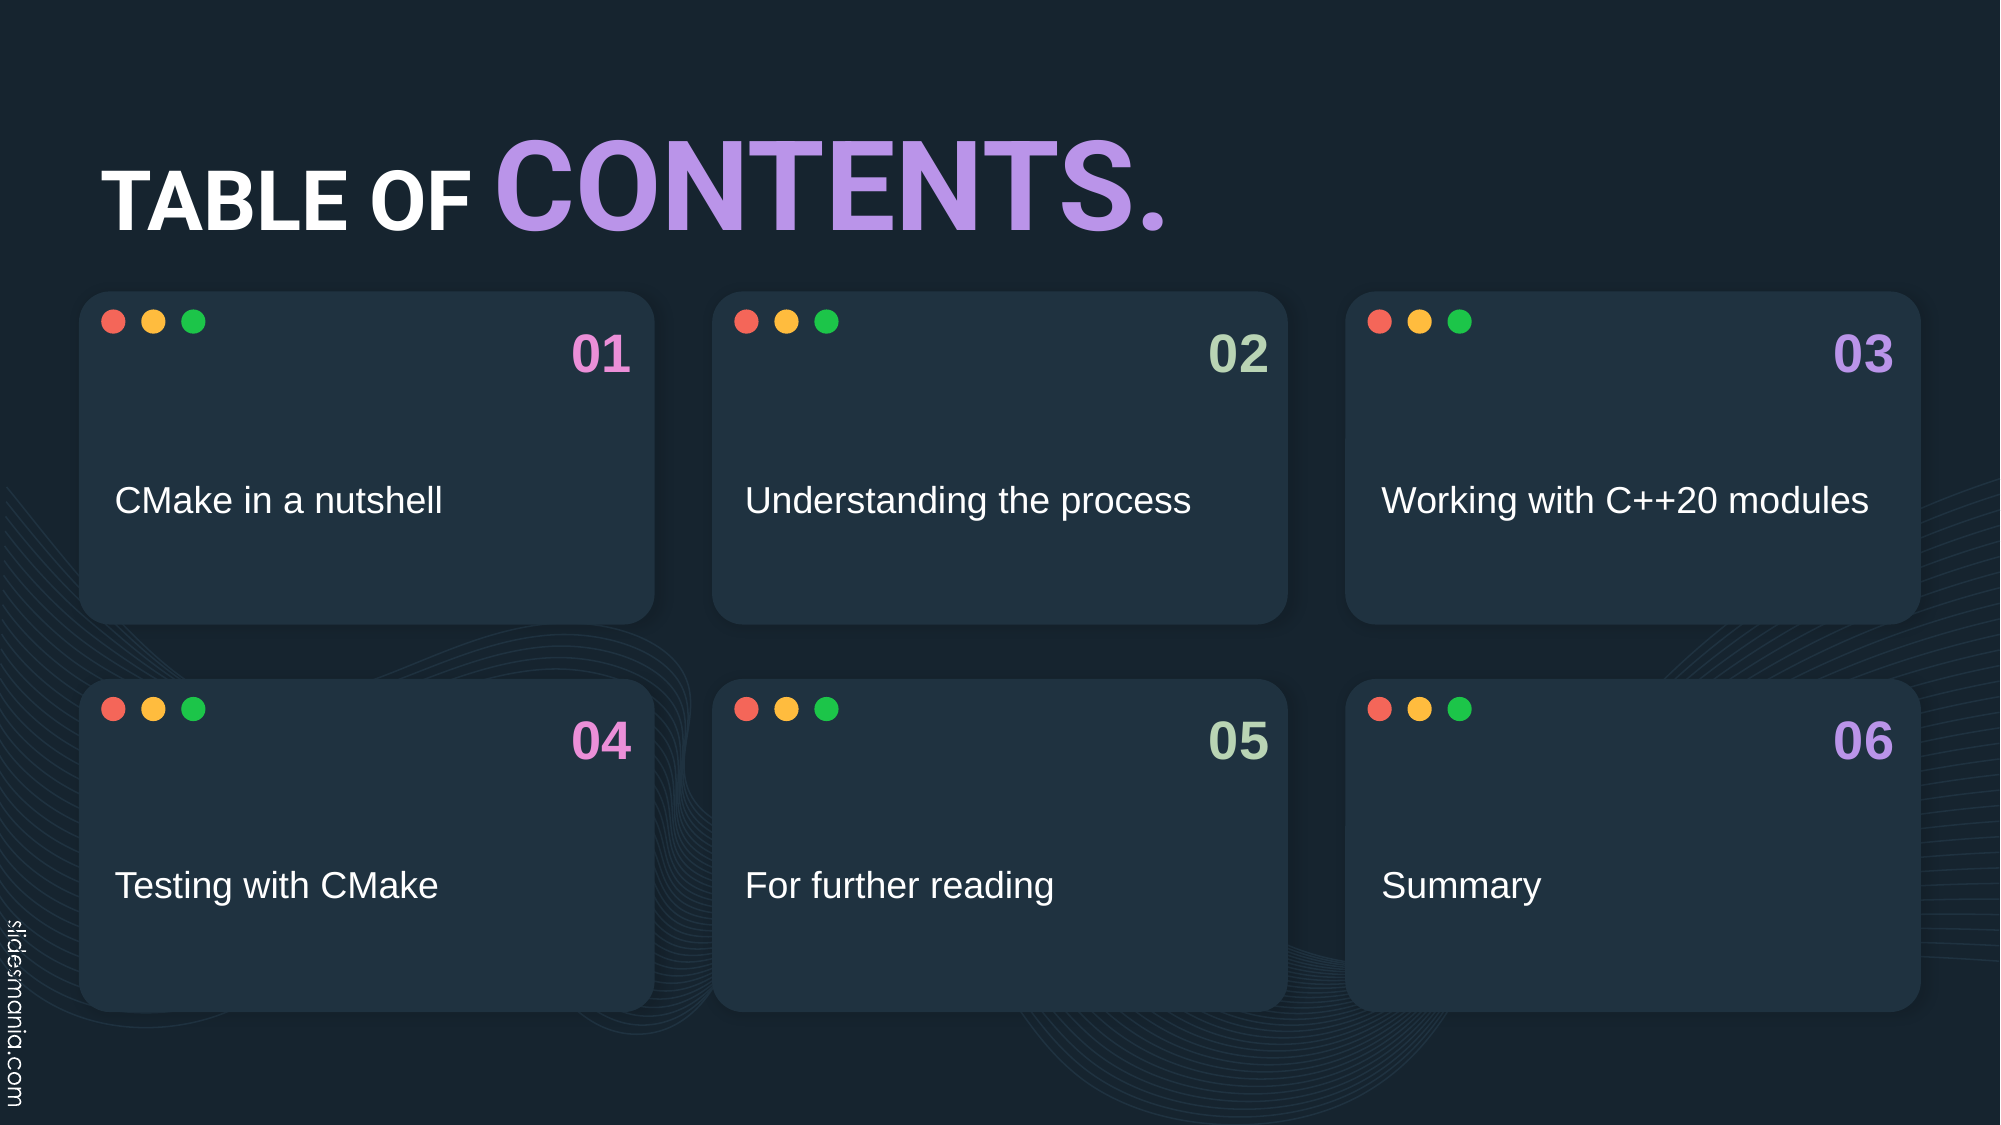

# TABLE OF CONTENTS.
01
02
03
CMake in a nutshell
Understanding the process
Working with C++20 modules
04
05
06
Testing with CMake
For further reading
Summary